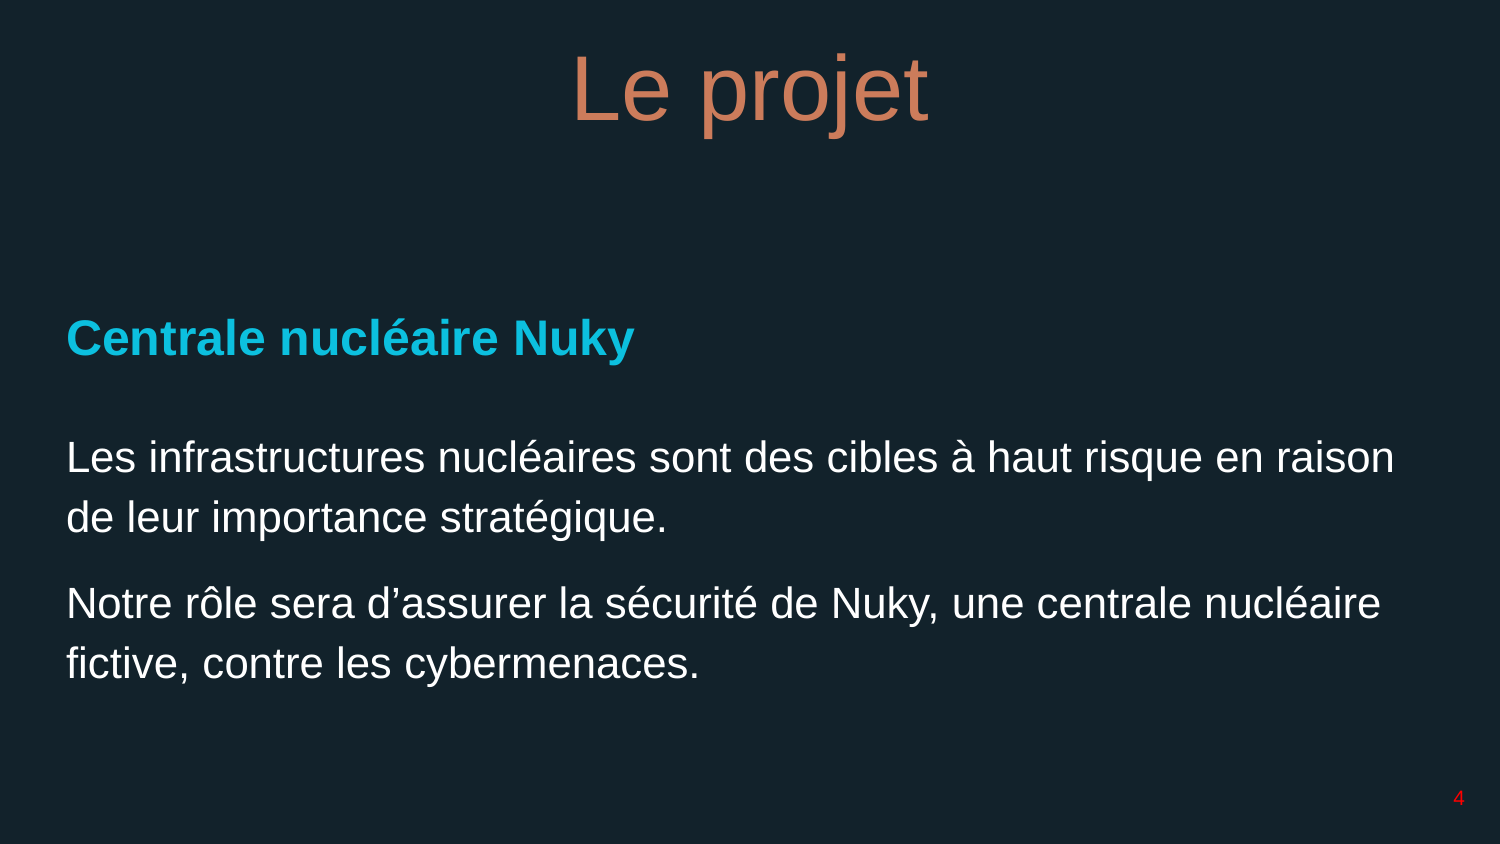

# Le projet
Centrale nucléaire Nuky
Les infrastructures nucléaires sont des cibles à haut risque en raison de leur importance stratégique.
Notre rôle sera d’assurer la sécurité de Nuky, une centrale nucléaire fictive, contre les cybermenaces.

4